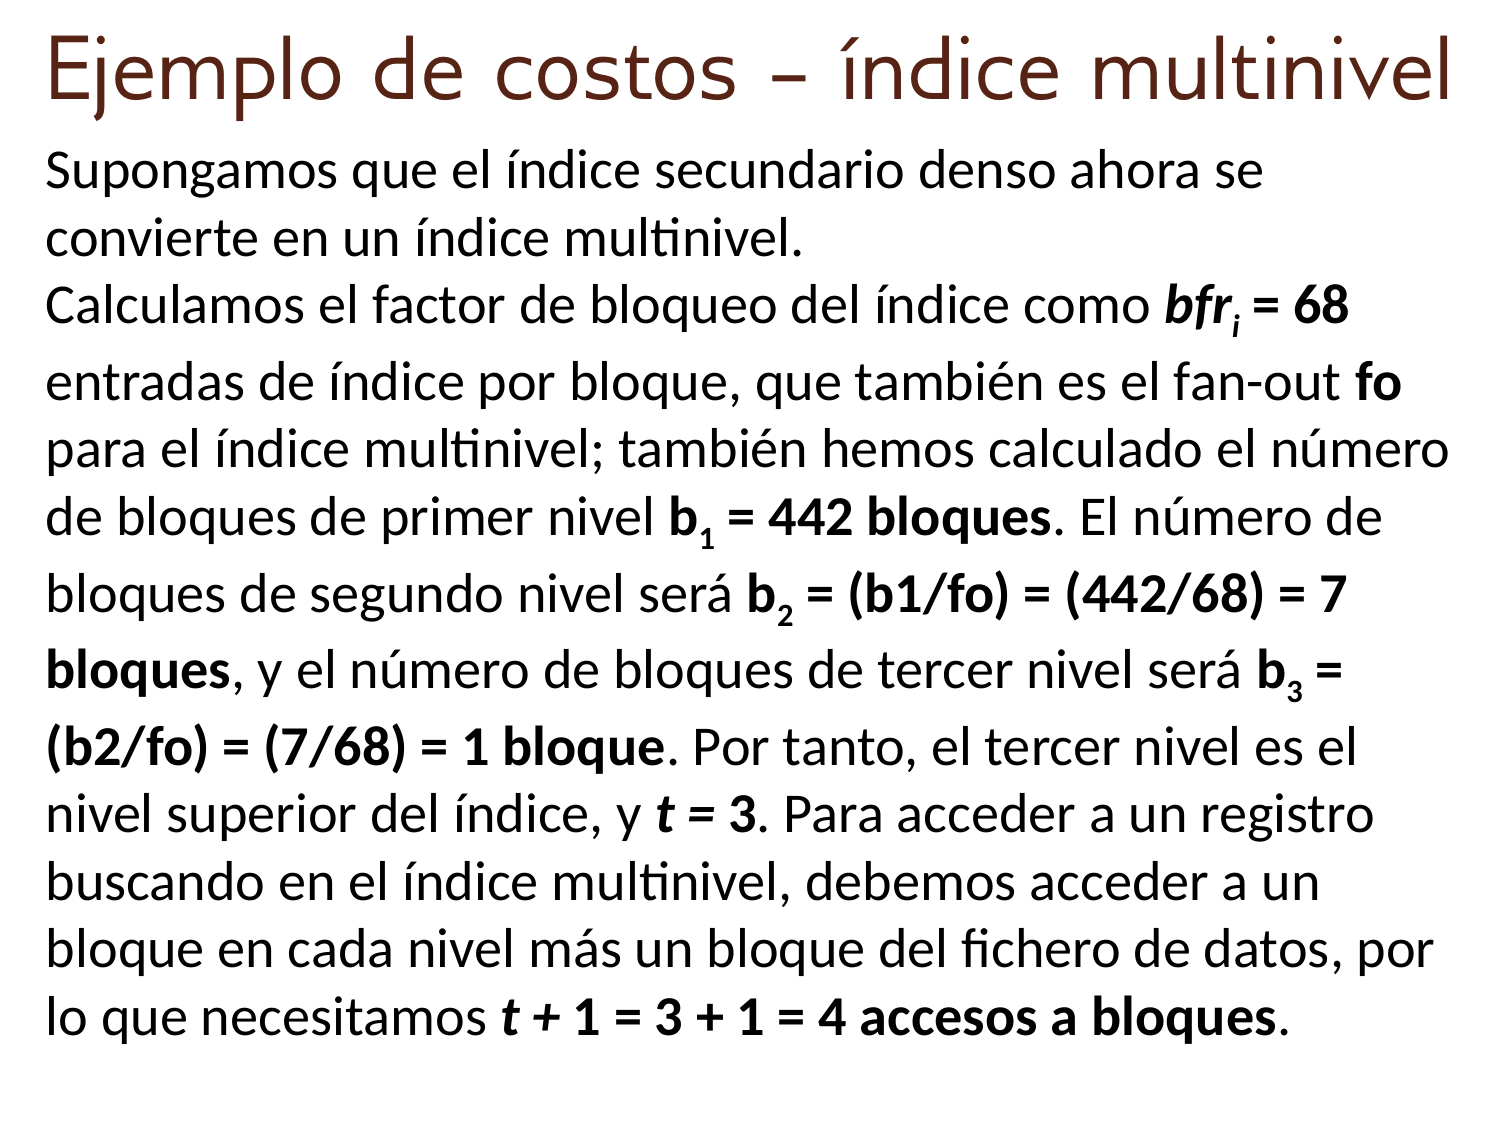

Ejemplo de costos – índice multinivel
Supongamos que el índice secundario denso ahora se convierte en un índice multinivel.
Calculamos el factor de bloqueo del índice como bfri = 68 entradas de índice por bloque, que también es el fan-out fo para el índice multinivel; también hemos calculado el número de bloques de primer nivel b1 = 442 bloques. El número de bloques de segundo nivel será b2 = (b1/fo) = (442/68) = 7 bloques, y el número de bloques de tercer nivel será b3 = (b2/fo) = (7/68) = 1 bloque. Por tanto, el tercer nivel es el nivel superior del índice, y t = 3. Para acceder a un registro buscando en el índice multinivel, debemos acceder a un bloque en cada nivel más un bloque del fichero de datos, por lo que necesitamos t + 1 = 3 + 1 = 4 accesos a bloques.